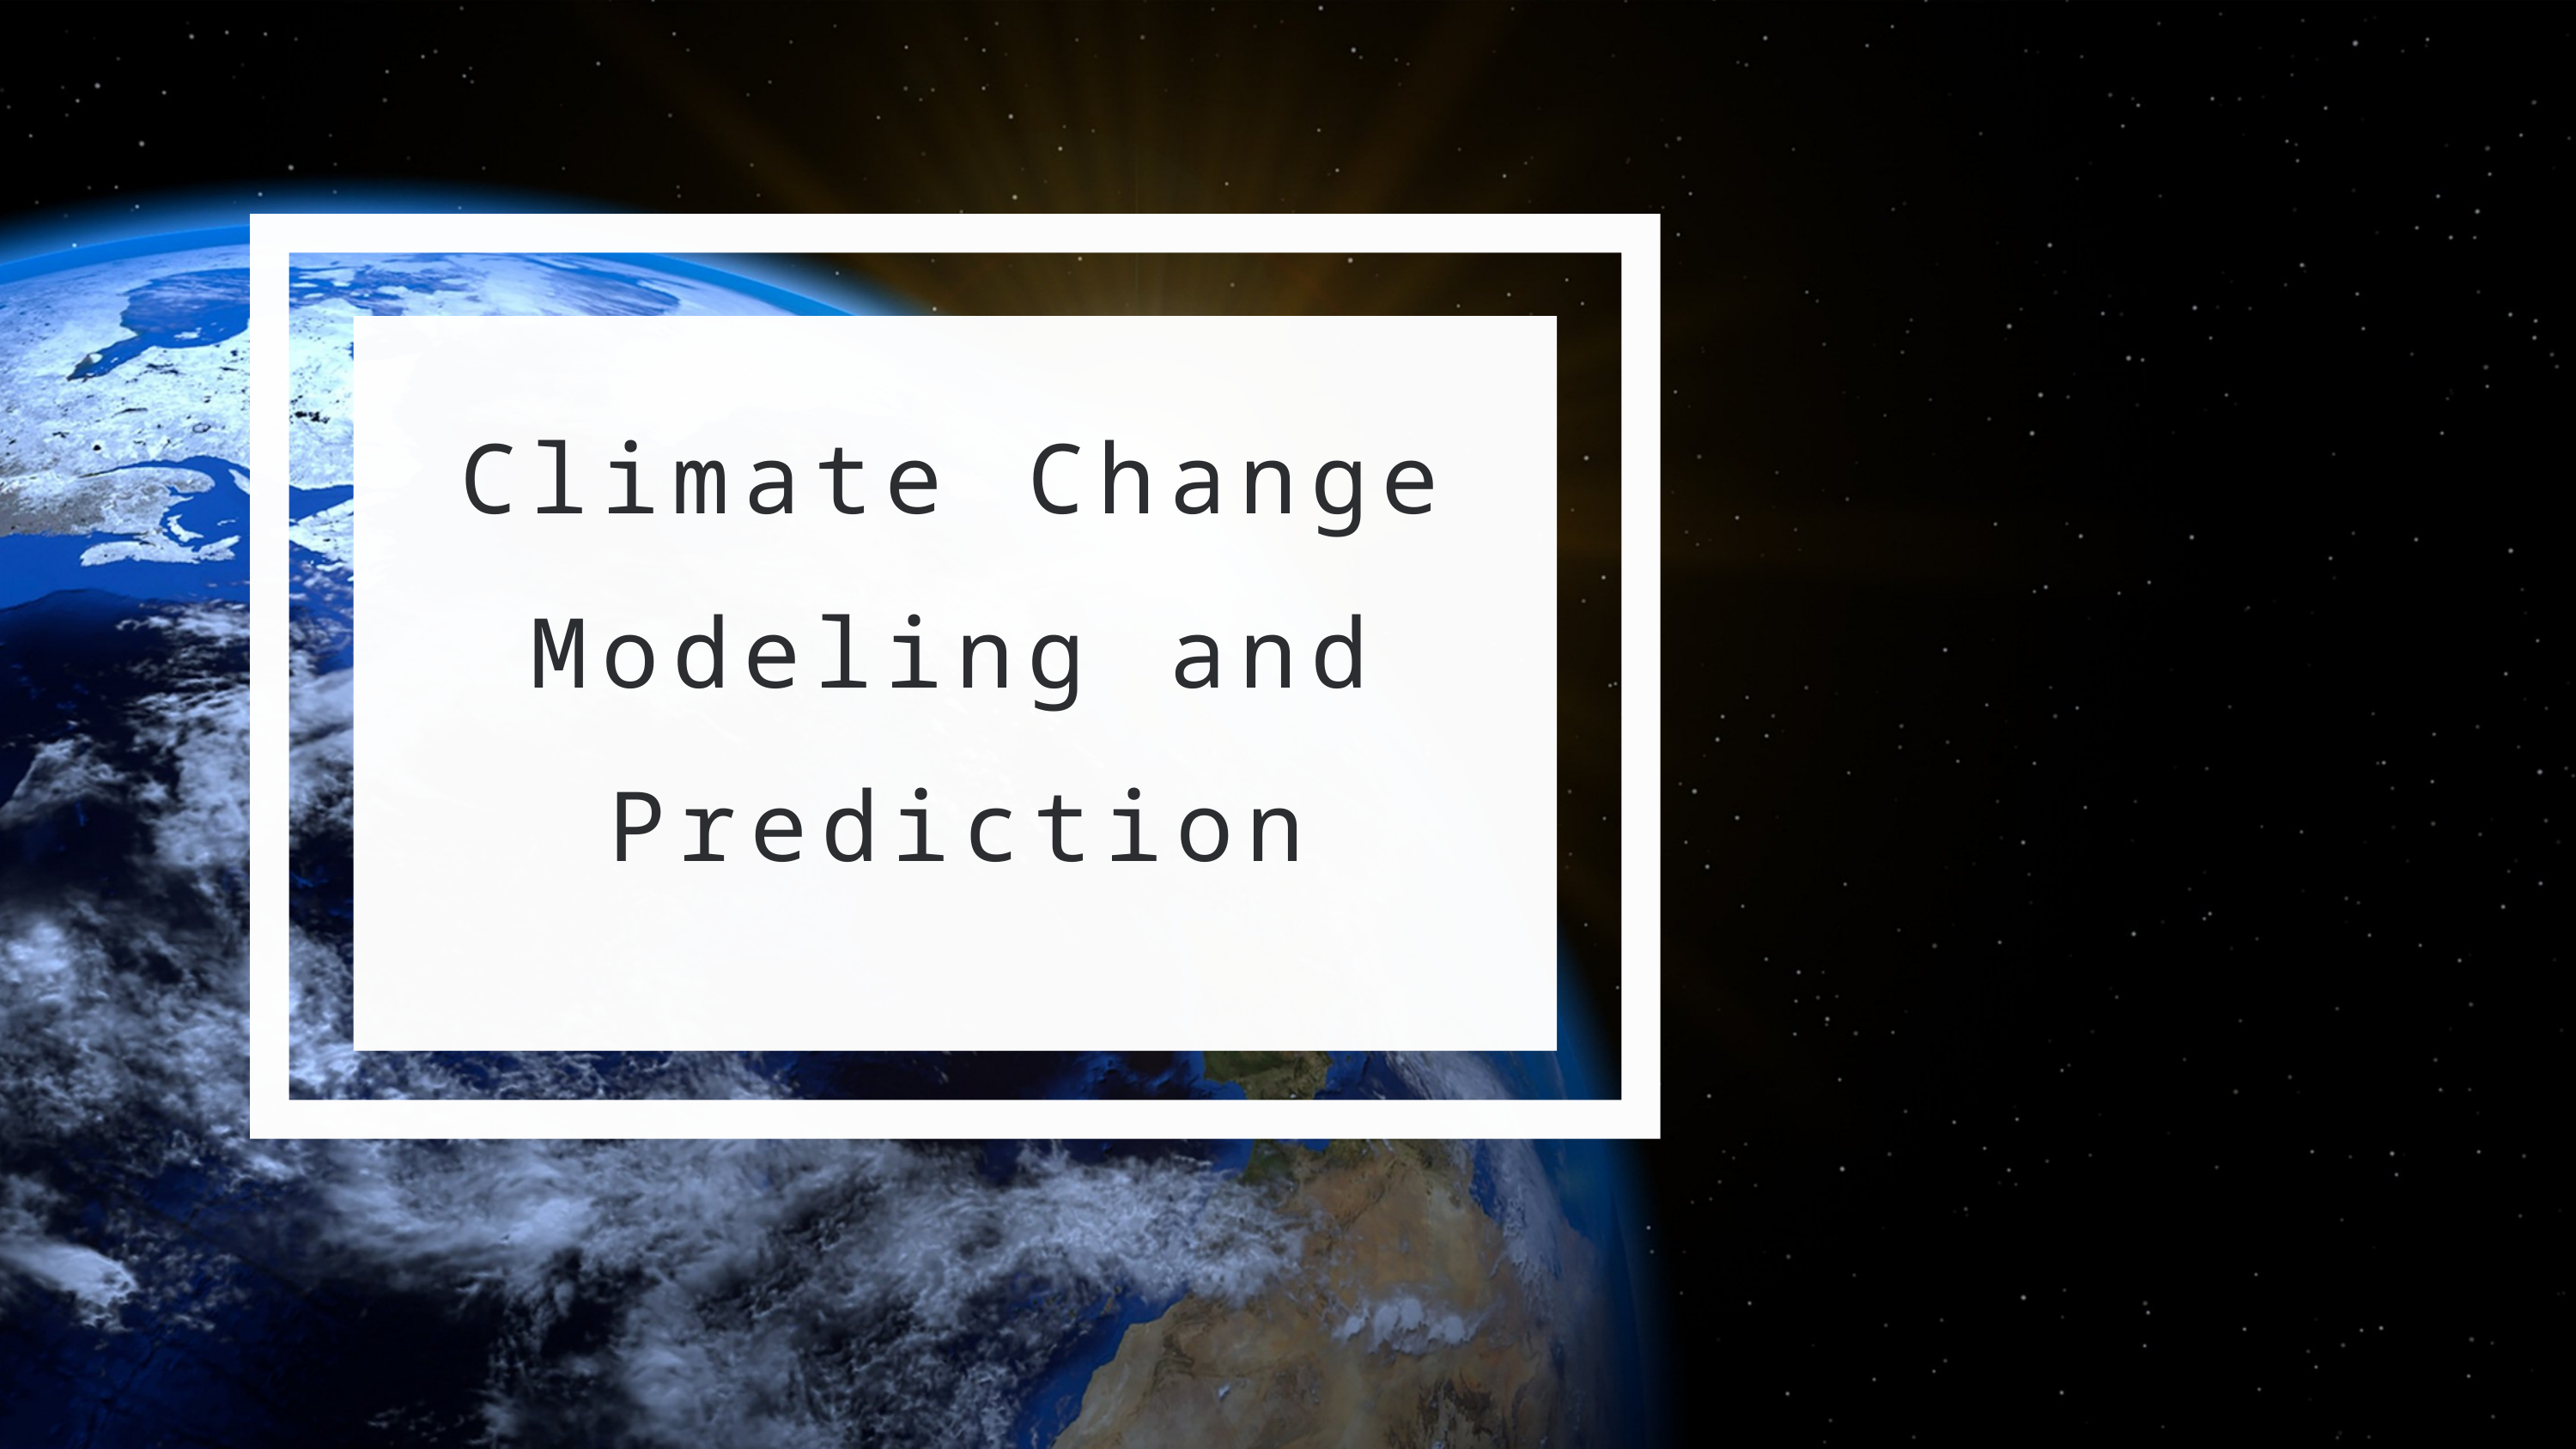

LA TIERRA
Climate Change Modeling and Prediction